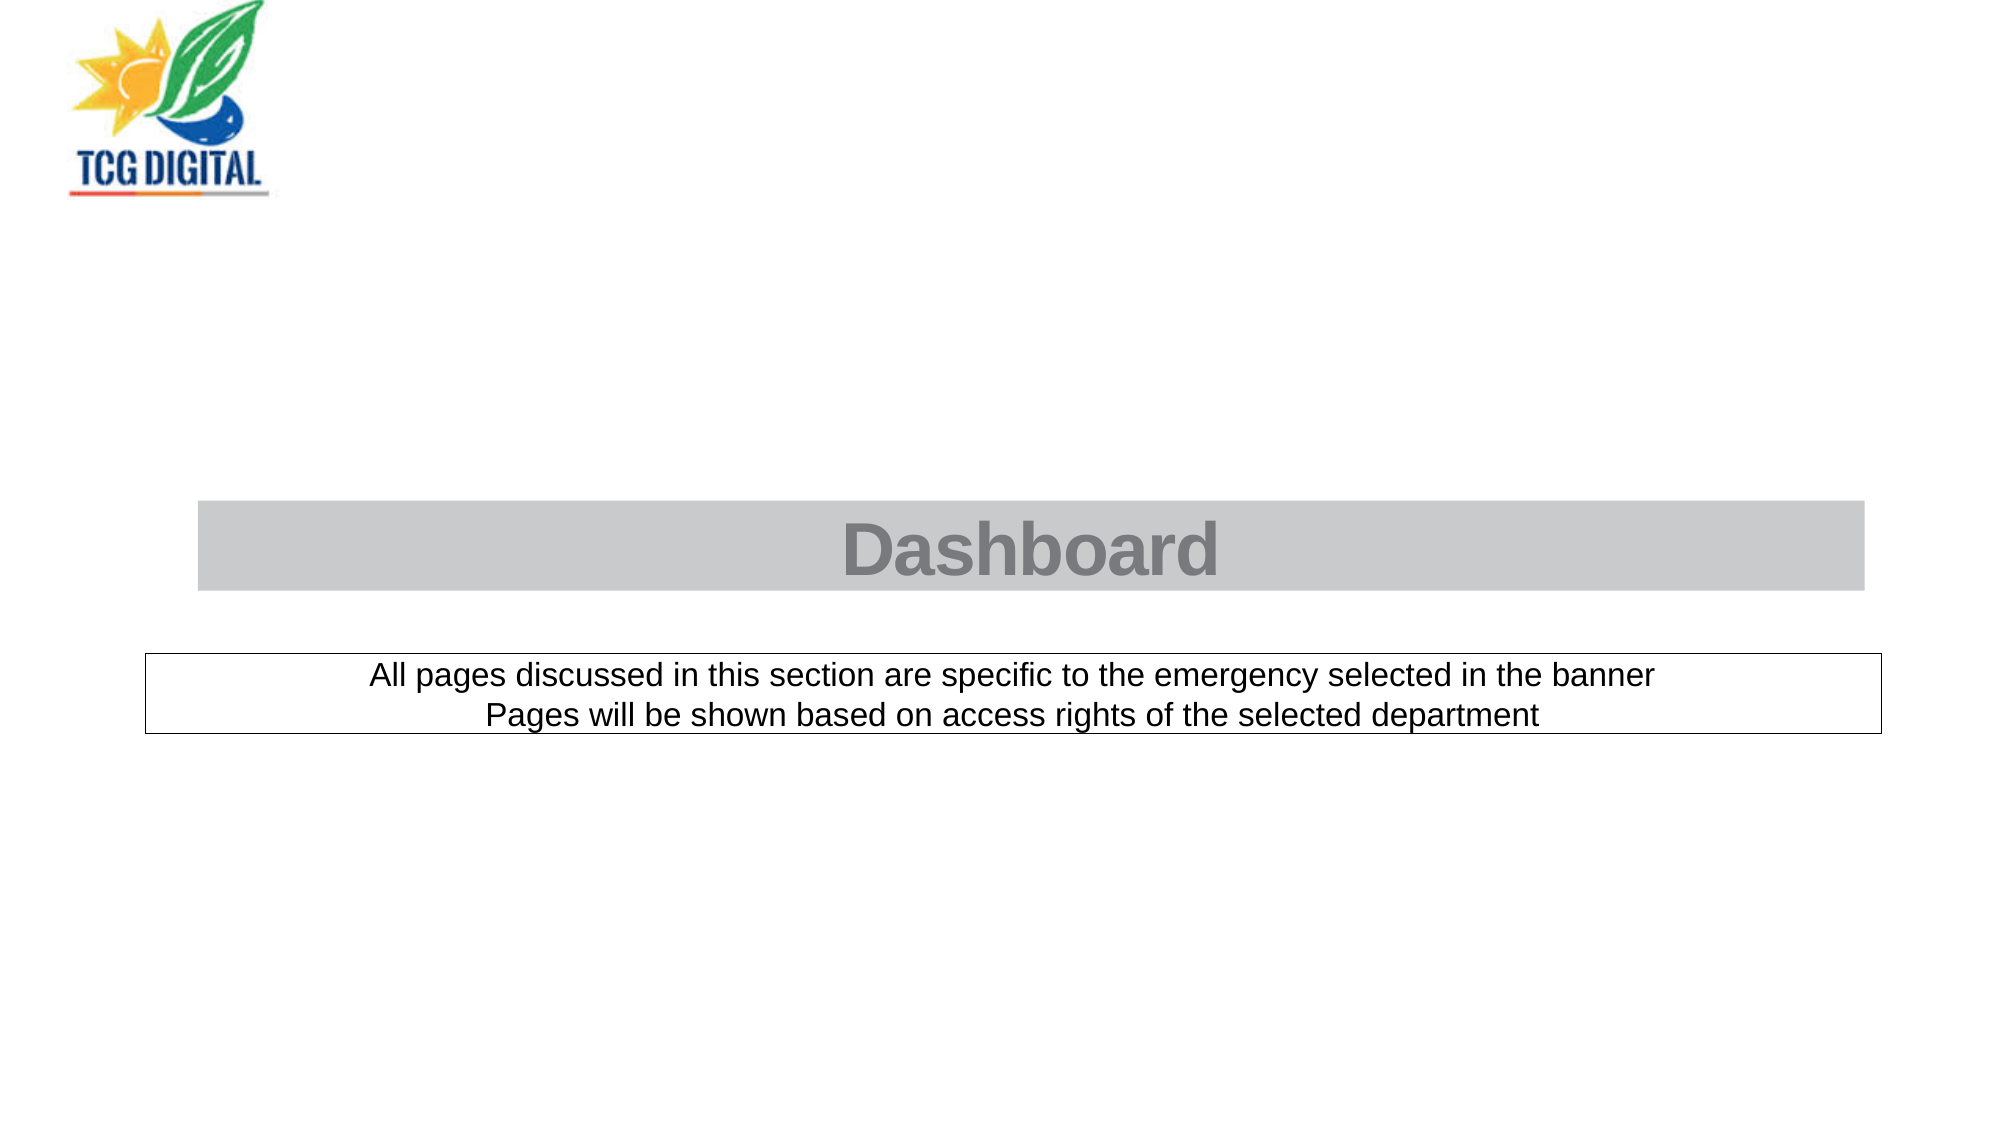

Dashboard
All pages discussed in this section are specific to the emergency selected in the banner
Pages will be shown based on access rights of the selected department